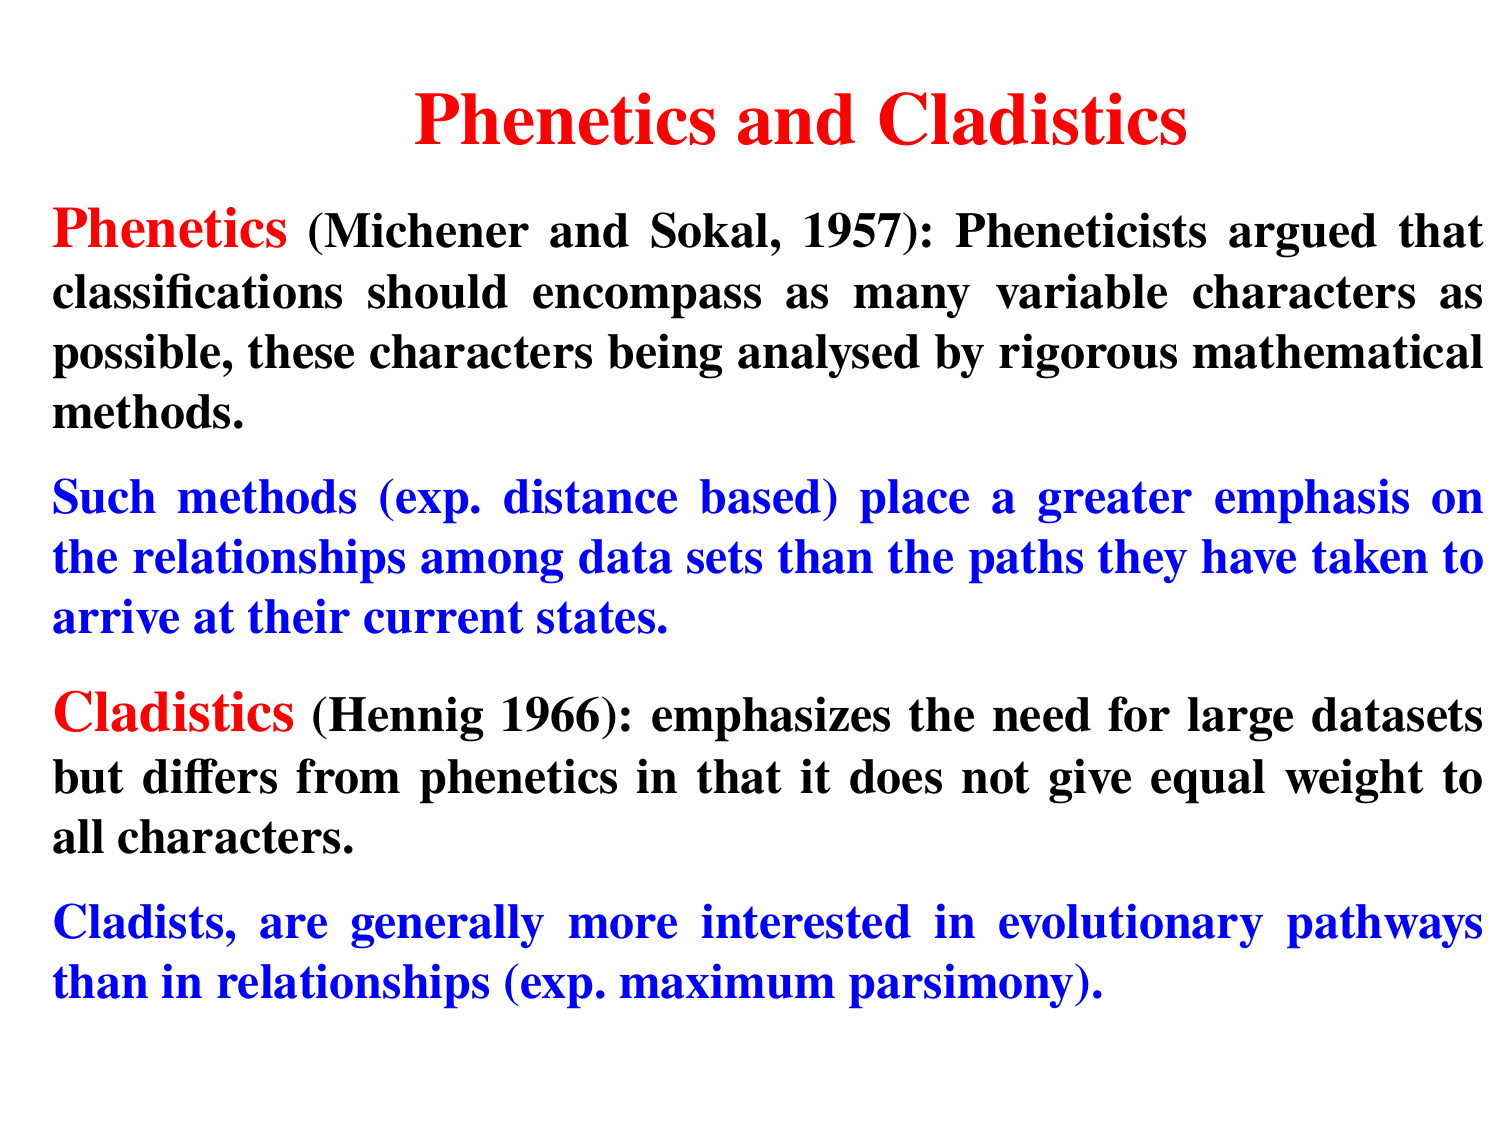

Phenetics and Cladistics
Phenetics (Michener and Sokal, 1957): Pheneticists argued that classifications should encompass as many variable characters as possible, these characters being analysed by rigorous mathematical methods.
Such methods (exp. distance based) place a greater emphasis on the relationships among data sets than the paths they have taken to arrive at their current states.
Cladistics (Hennig 1966): emphasizes the need for large datasets but differs from phenetics in that it does not give equal weight to all characters.
Cladists, are generally more interested in evolutionary pathways than in relationships (exp. maximum parsimony).